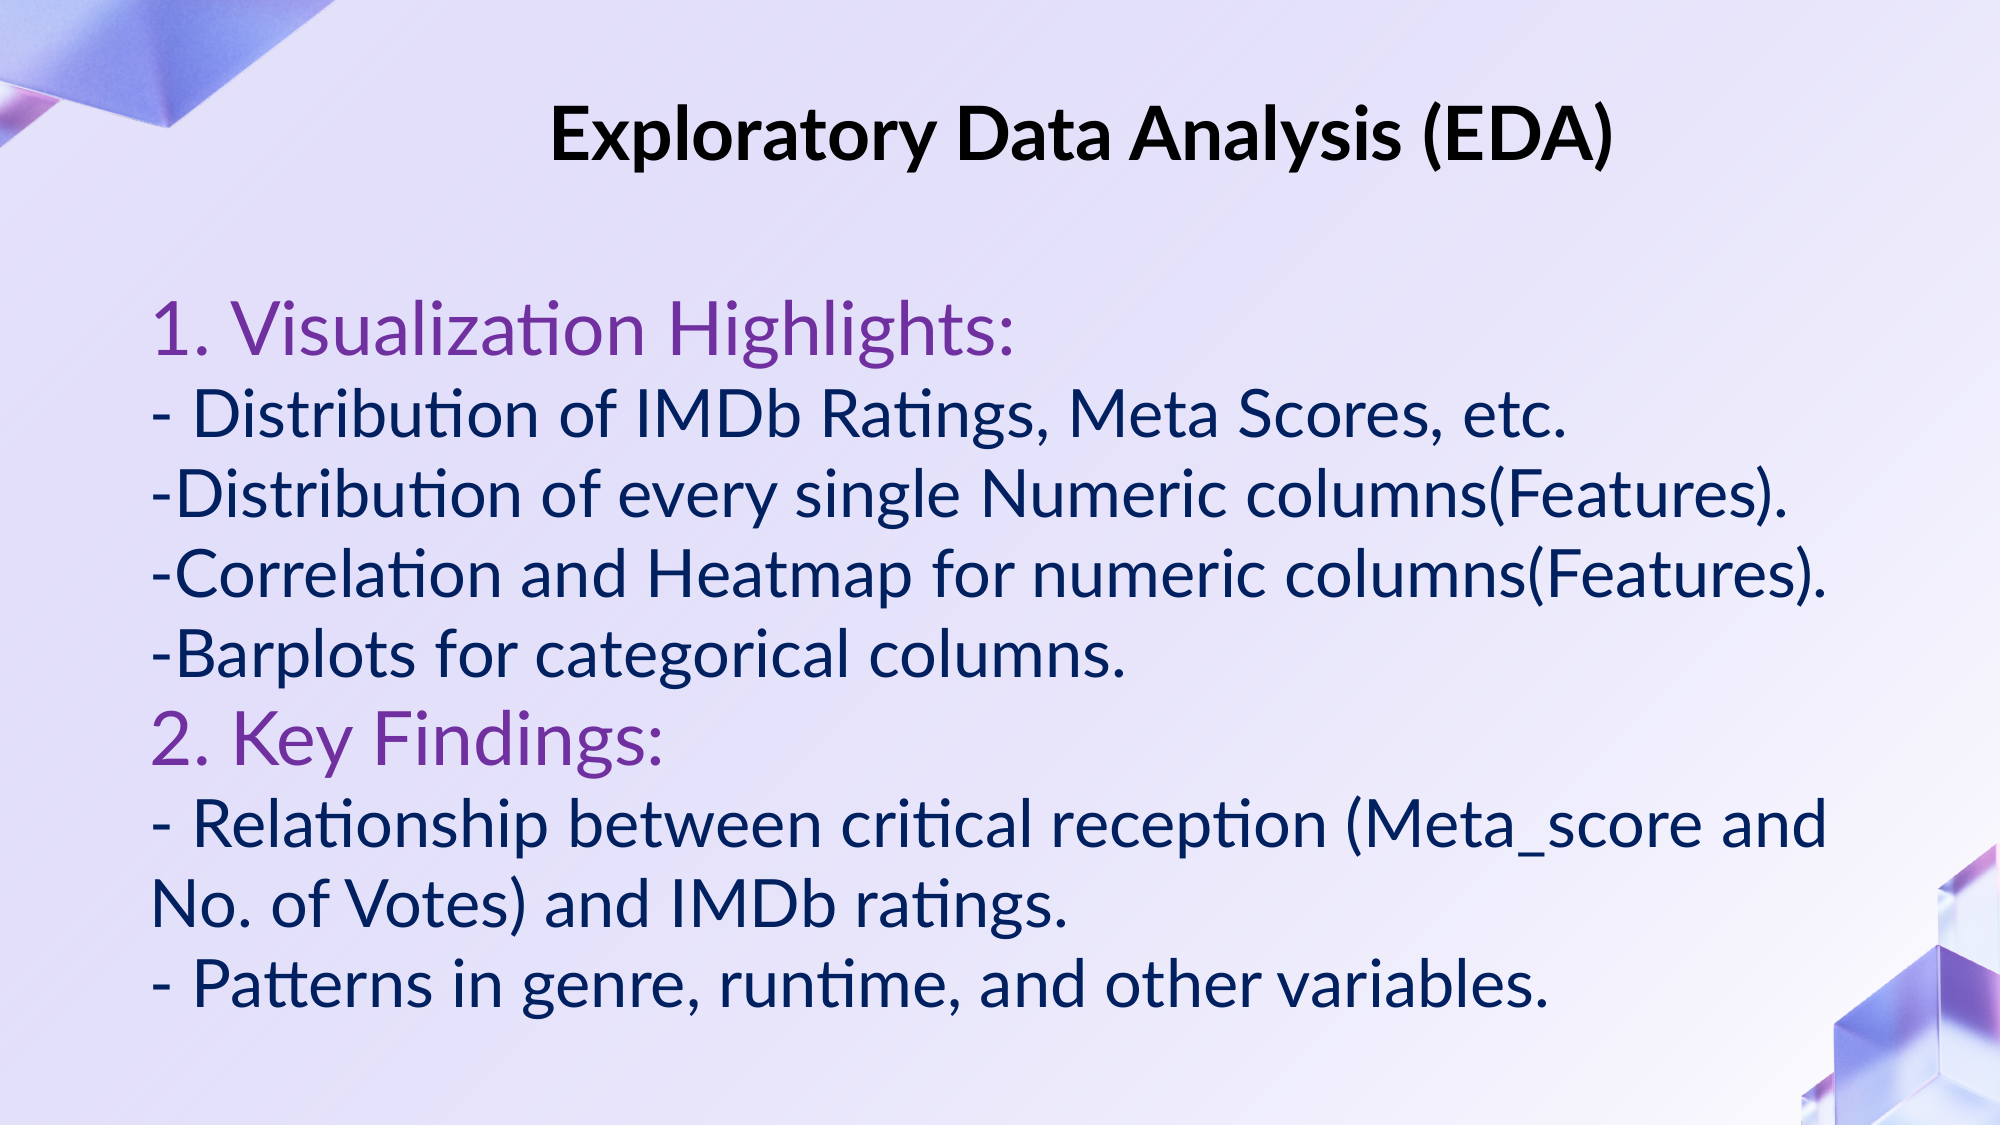

Exploratory Data Analysis (EDA)
1. Visualization Highlights:
- Distribution of IMDb Ratings, Meta Scores, etc.
-Distribution of every single Numeric columns(Features).
-Correlation and Heatmap for numeric columns(Features).
-Barplots for categorical columns.
2. Key Findings:
- Relationship between critical reception (Meta_score and No. of Votes) and IMDb ratings.
- Patterns in genre, runtime, and other variables.